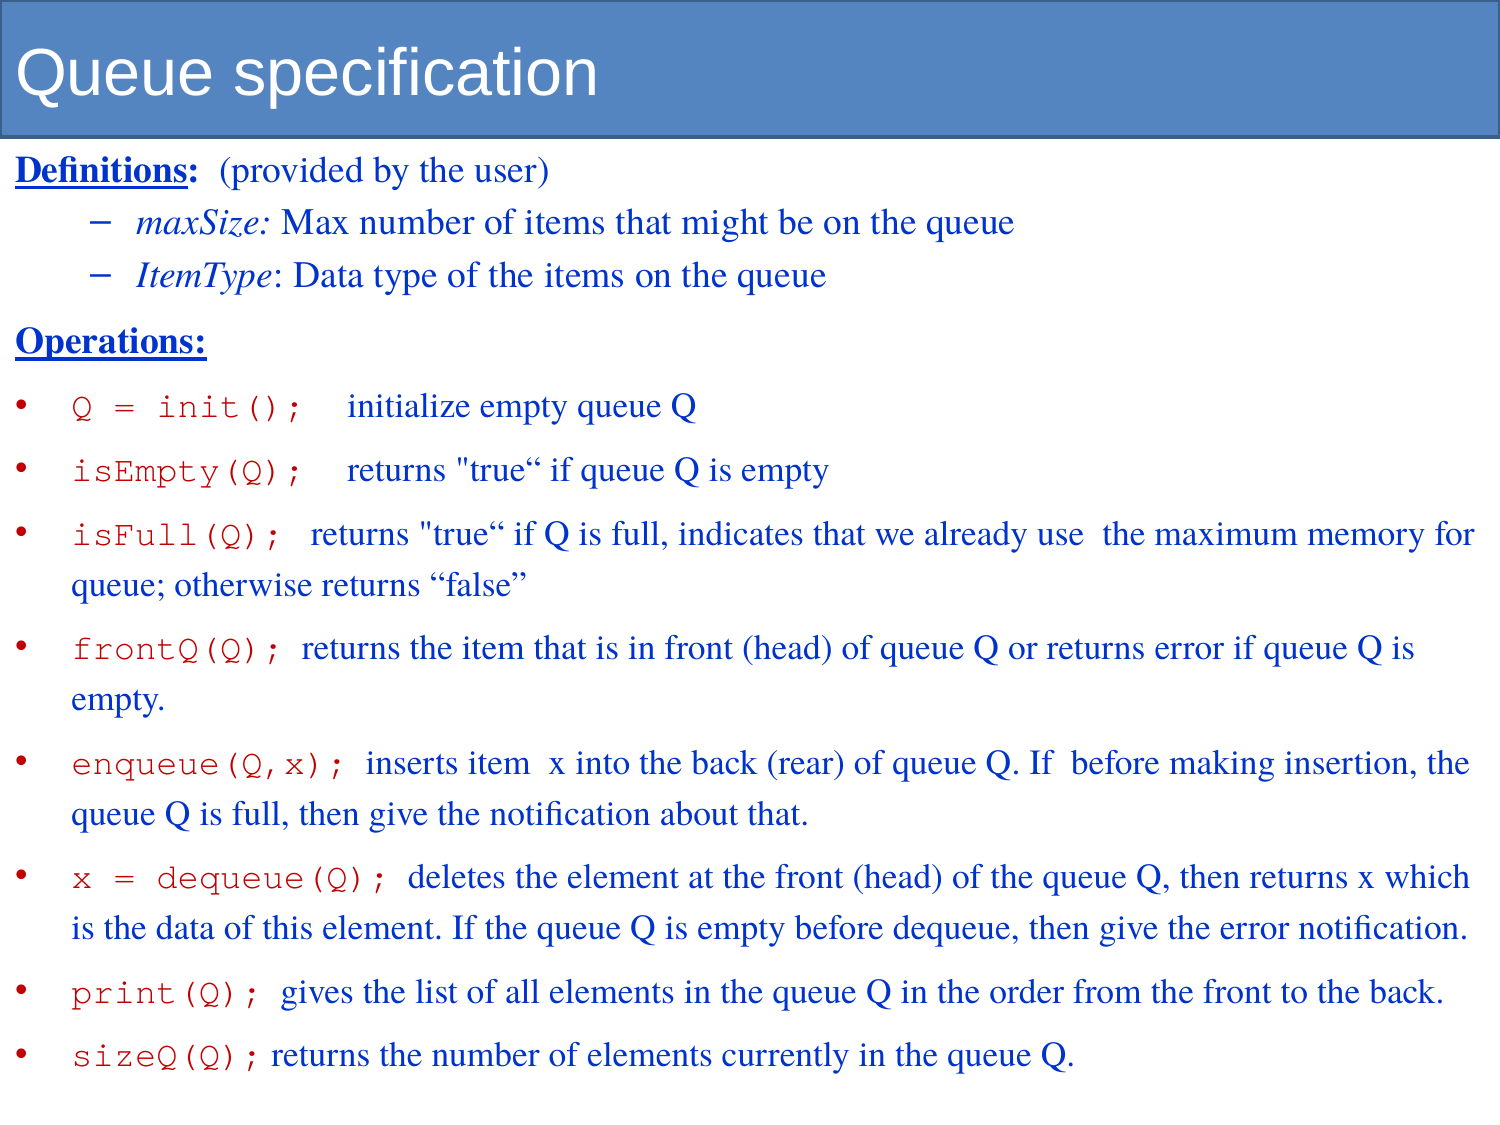

# Queue specification
Definitions:  (provided by the user)
maxSize: Max number of items that might be on the queue
ItemType: Data type of the items on the queue
Operations:
Q = init();  initialize empty queue Q
isEmpty(Q);  returns "true“ if queue Q is empty
isFull(Q);   returns "true“ if Q is full, indicates that we already use  the maximum memory for queue; otherwise returns “false”
frontQ(Q);  returns the item that is in front (head) of queue Q or returns error if queue Q is empty.
enqueue(Q,x);  inserts item  x into the back (rear) of queue Q. If  before making insertion, the queue Q is full, then give the notification about that.
x = dequeue(Q);  deletes the element at the front (head) of the queue Q, then returns x which is the data of this element. If the queue Q is empty before dequeue, then give the error notification.
print(Q);  gives the list of all elements in the queue Q in the order from the front to the back.
sizeQ(Q); returns the number of elements currently in the queue Q.